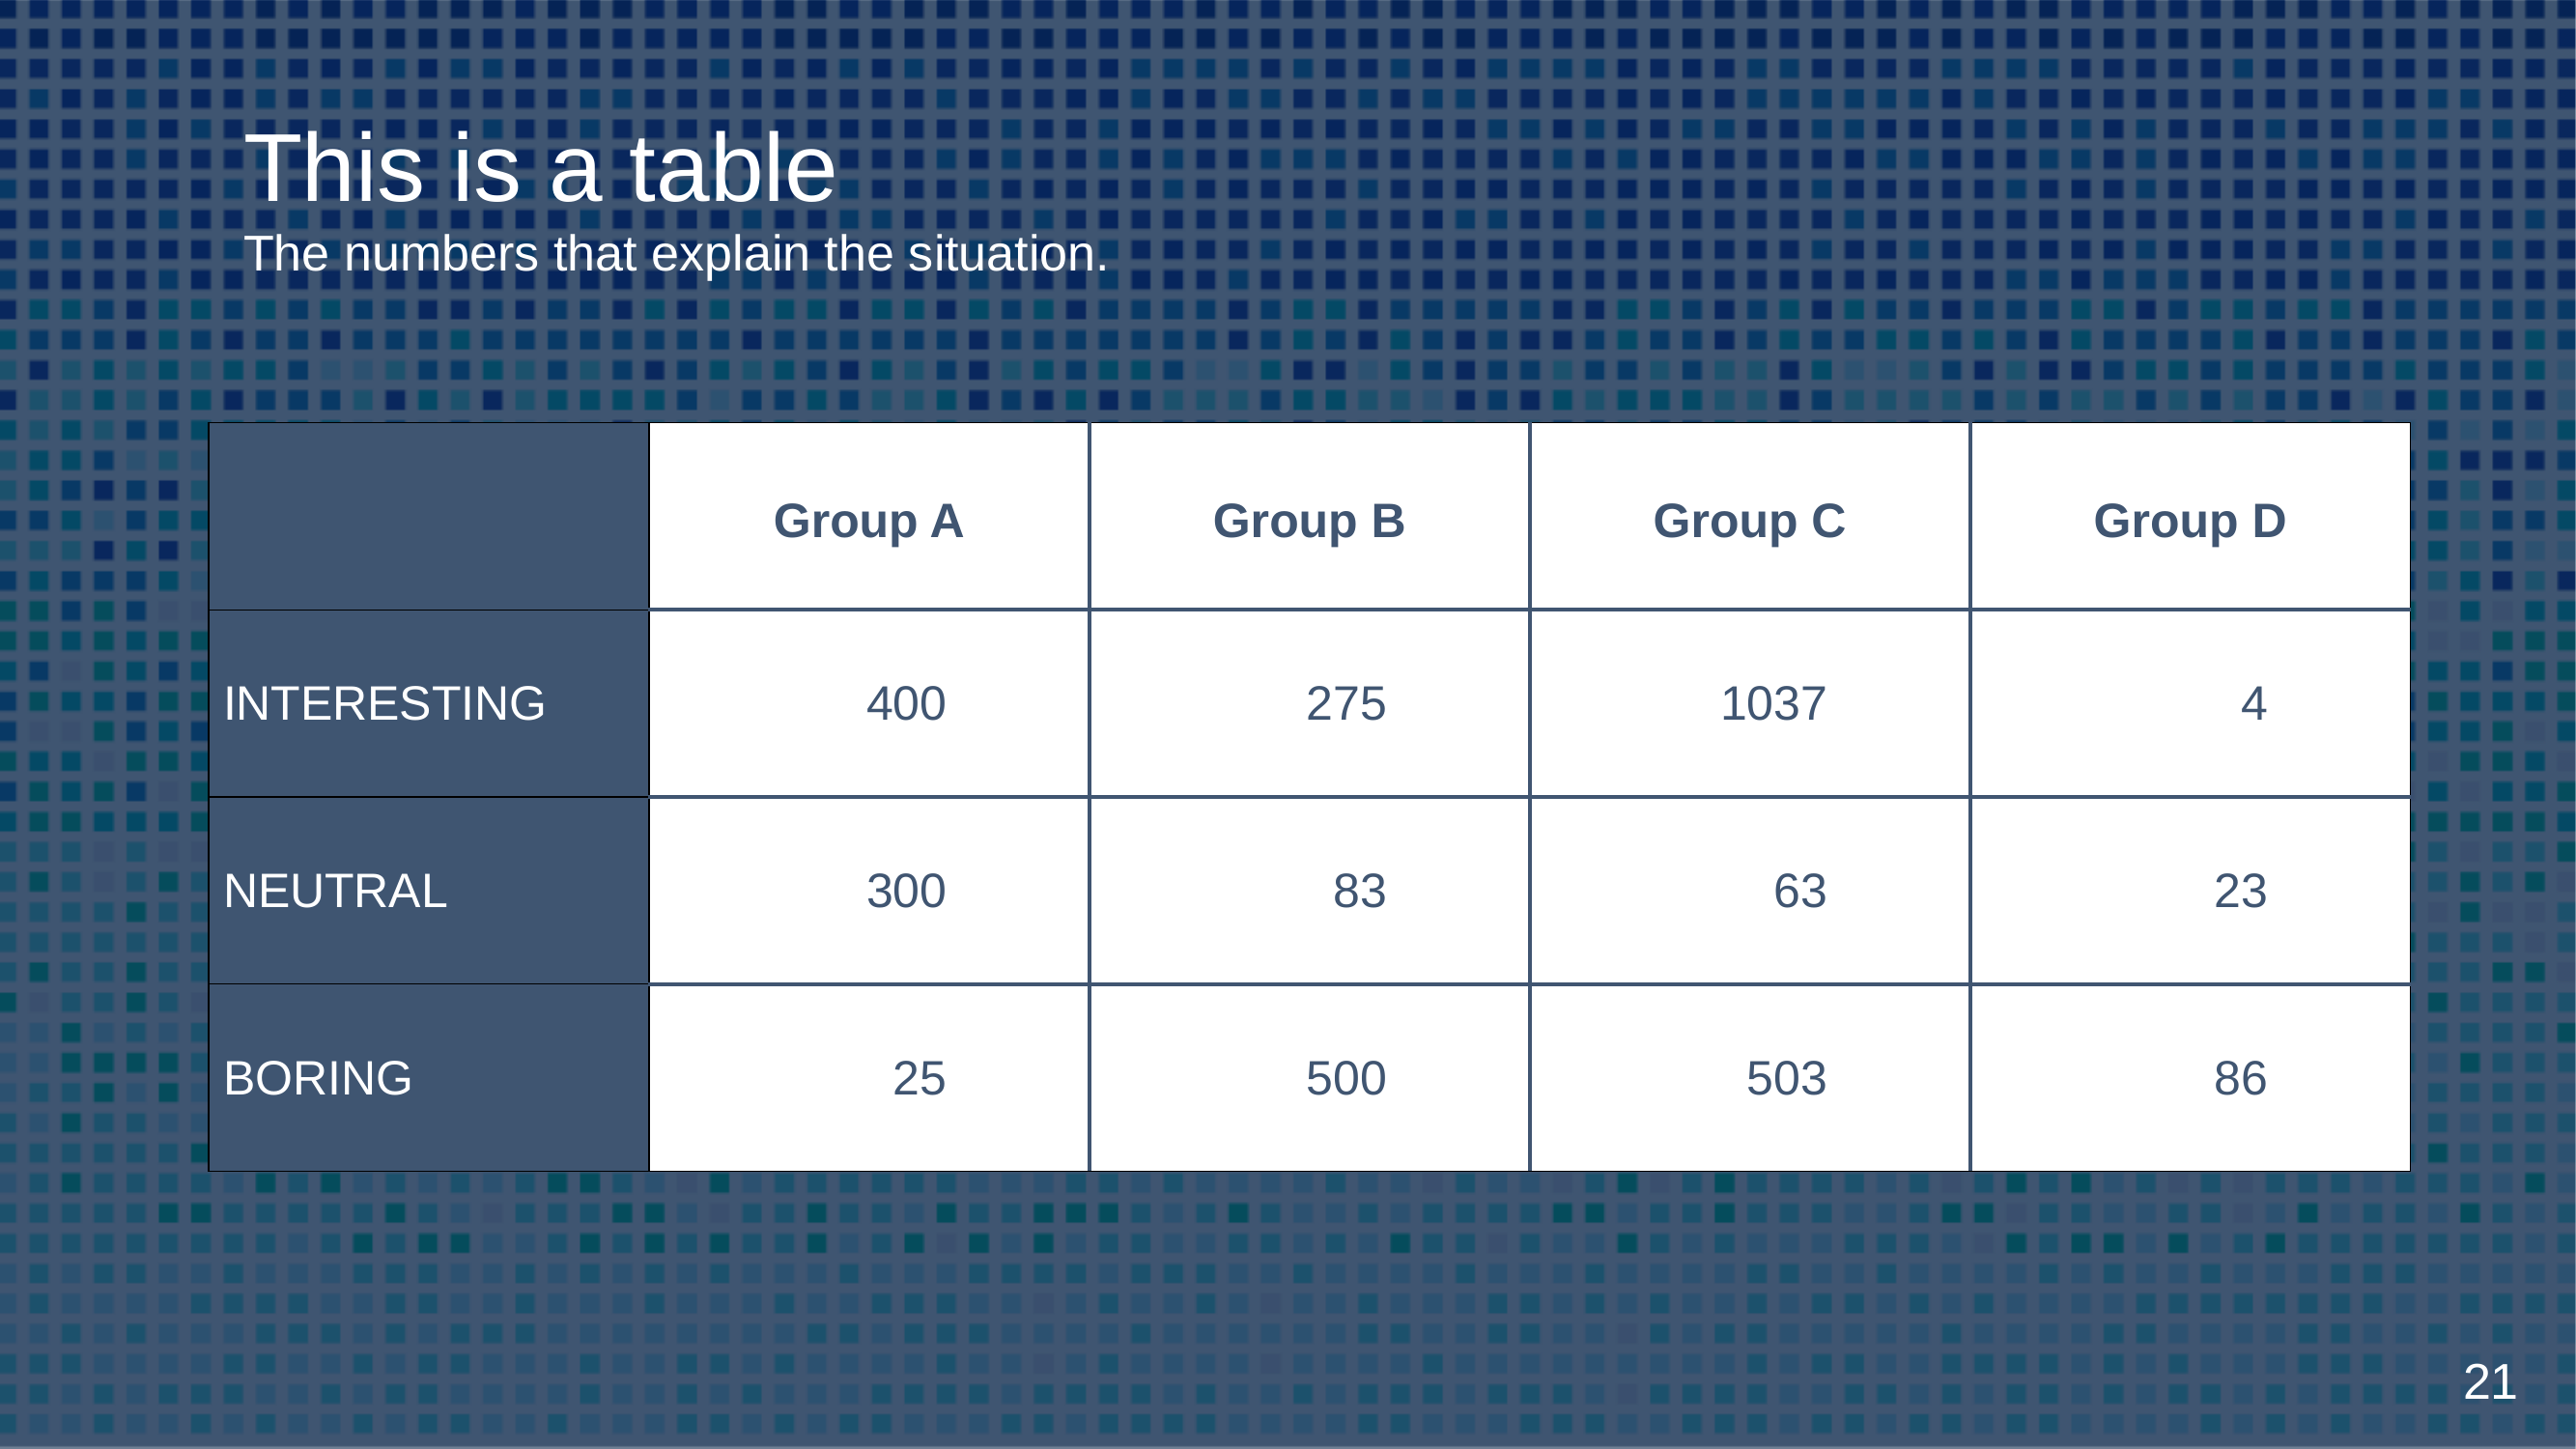

This is a table
The numbers that explain the situation.
|  | Group A | Group B | Group C | Group D |
| --- | --- | --- | --- | --- |
| INTERESTING | 400 | 275 | 1037 | 4 |
| NEUTRAL | 300 | 83 | 63 | 23 |
| BORING | 25 | 500 | 503 | 86 |
21